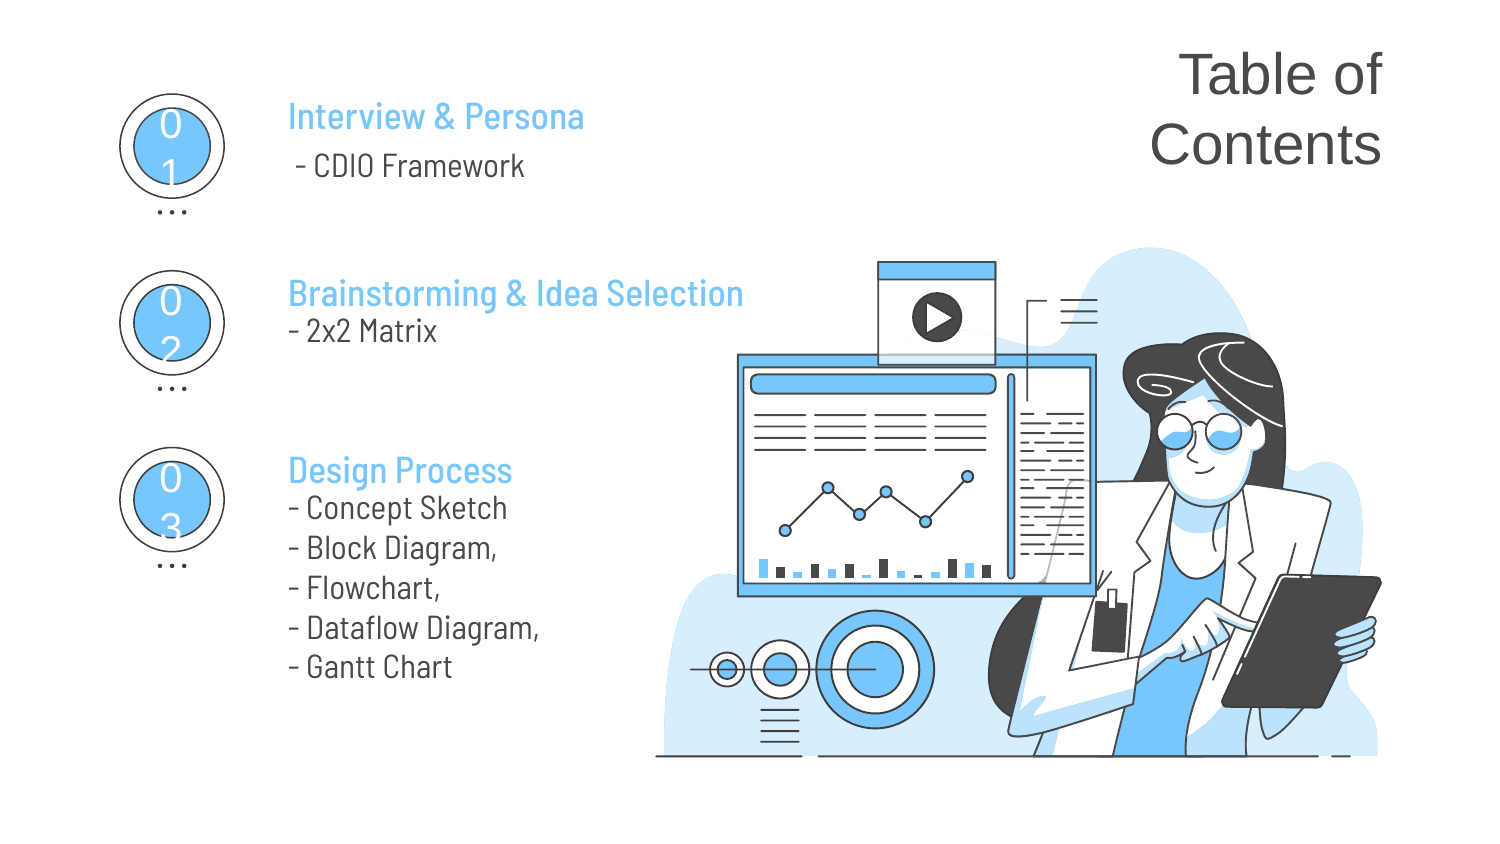

# Table of Contents
Interview & Persona

01
- CDIO Framework
Brainstorming & Idea Selection

- 2x2 Matrix
02
Design Process

- Concept Sketch
- Block Diagram,
- Flowchart,
- Dataflow Diagram,
- Gantt Chart
03
04